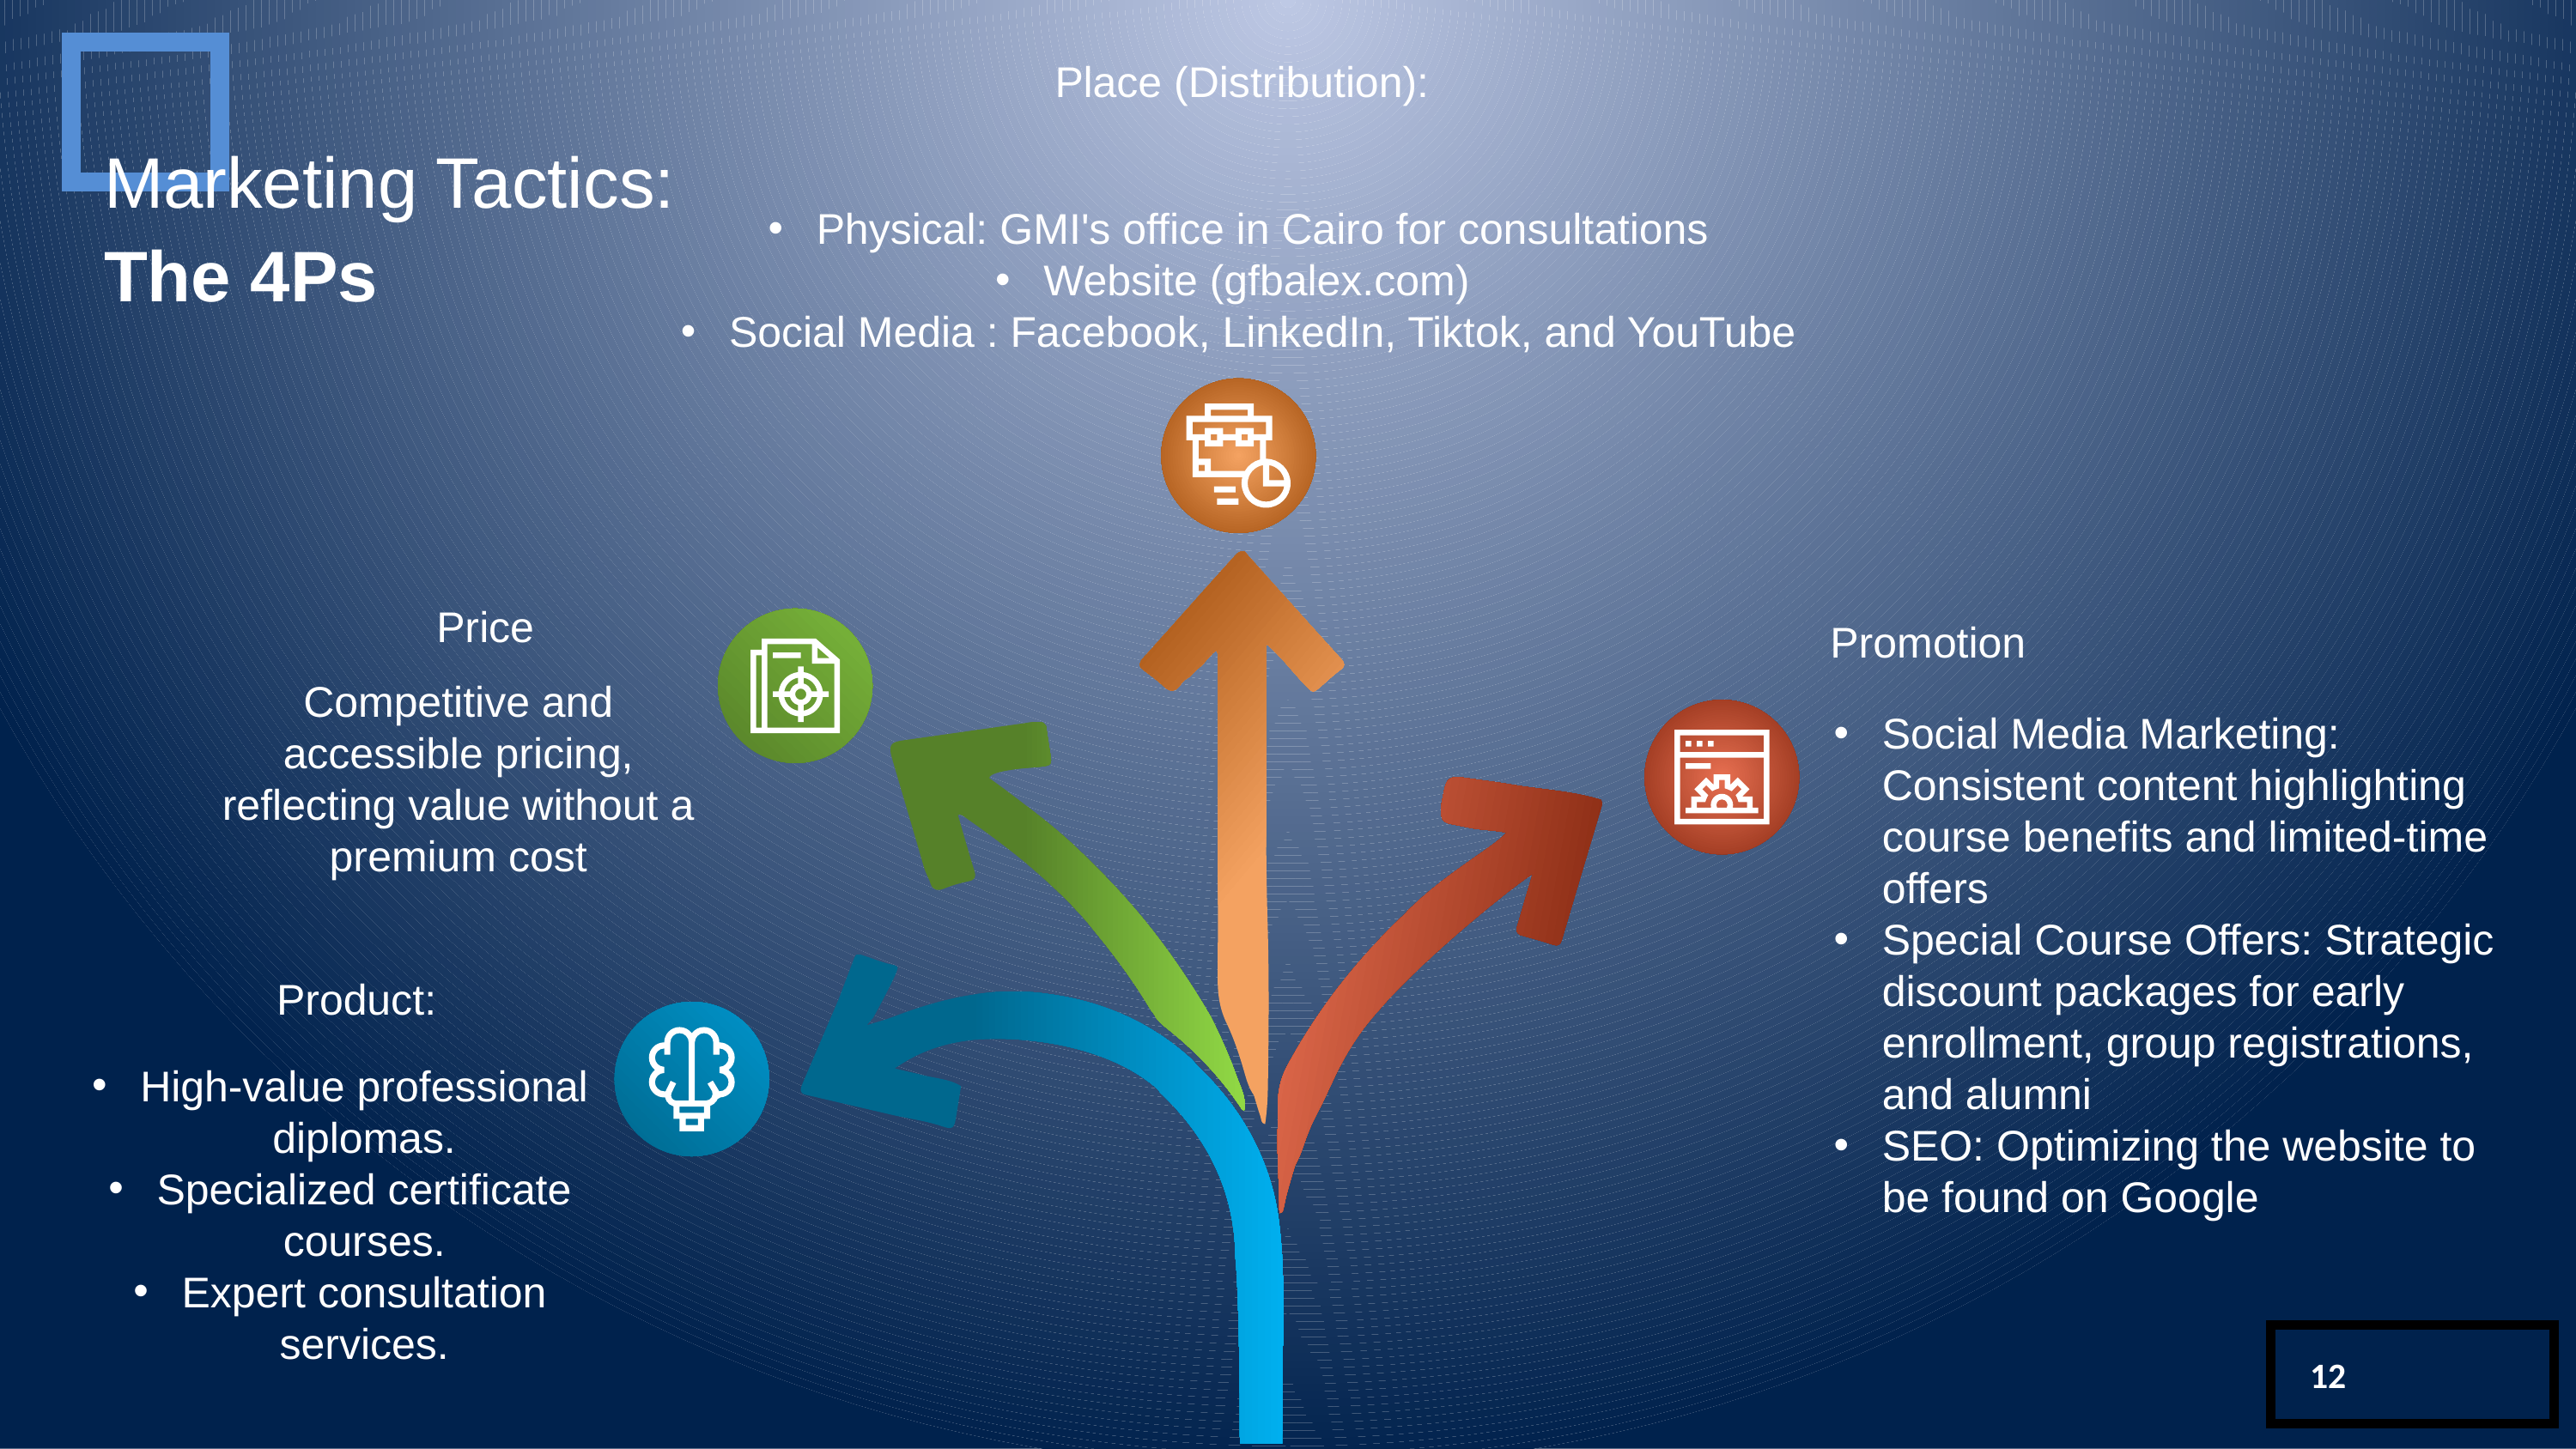

Place (Distribution):
Marketing Tactics:
The 4Ps
Physical: GMI's office in Cairo for consultations
Website (gfbalex.com)
Social Media : Facebook, LinkedIn, Tiktok, and YouTube

Price

Promotion
Competitive and accessible pricing, reflecting value without a premium cost

Social Media Marketing: Consistent content highlighting course benefits and limited-time offers
Special Course Offers: Strategic discount packages for early enrollment, group registrations, and alumni
SEO: Optimizing the website to be found on Google

Product:

High-value professional diplomas.
Specialized certificate courses.
Expert consultation services.